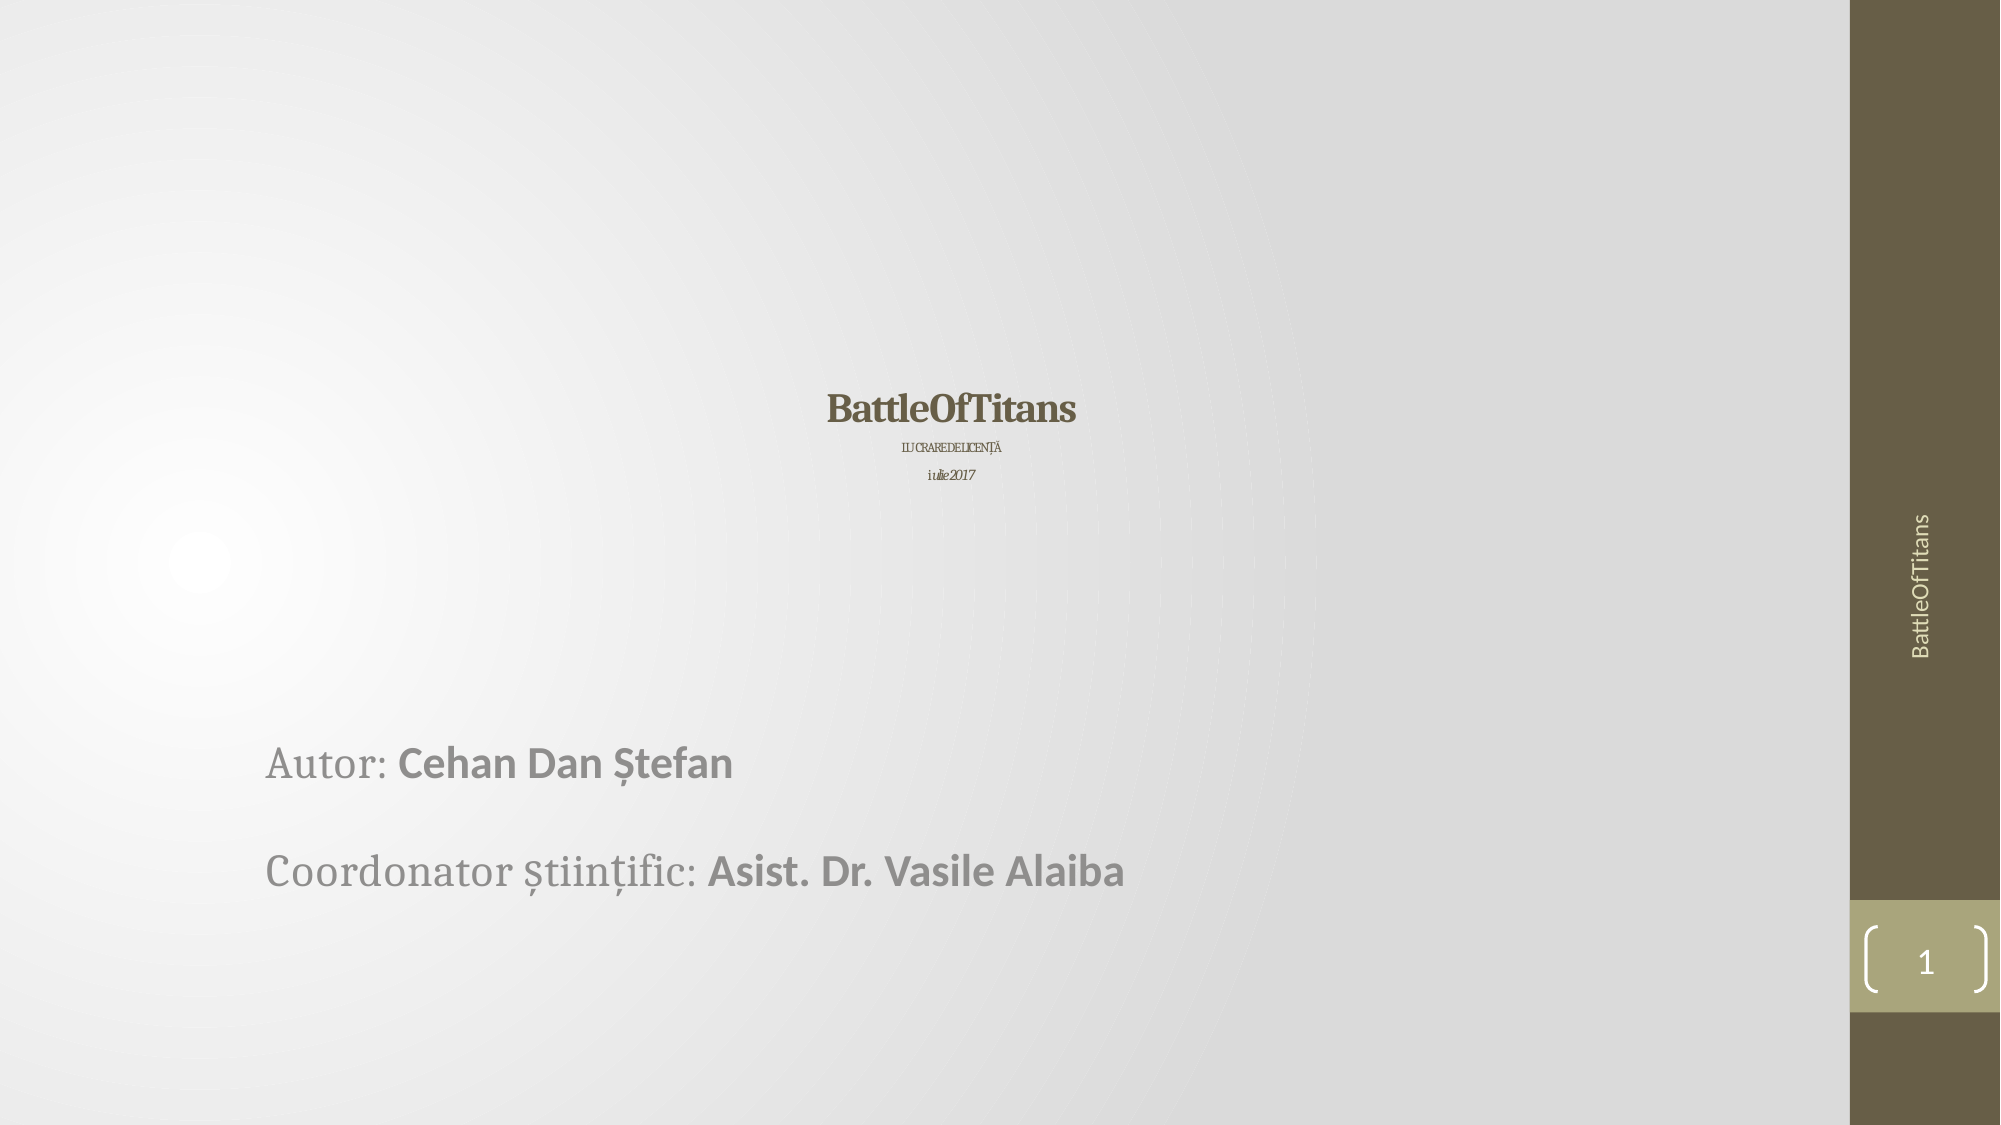

# BattleOfTitans LUCRARE DE LICENȚĂ iulie 2017
BattleOfTitans
Autor: Cehan Dan Ștefan
Coordonator științific: Asist. Dr. Vasile Alaiba
1